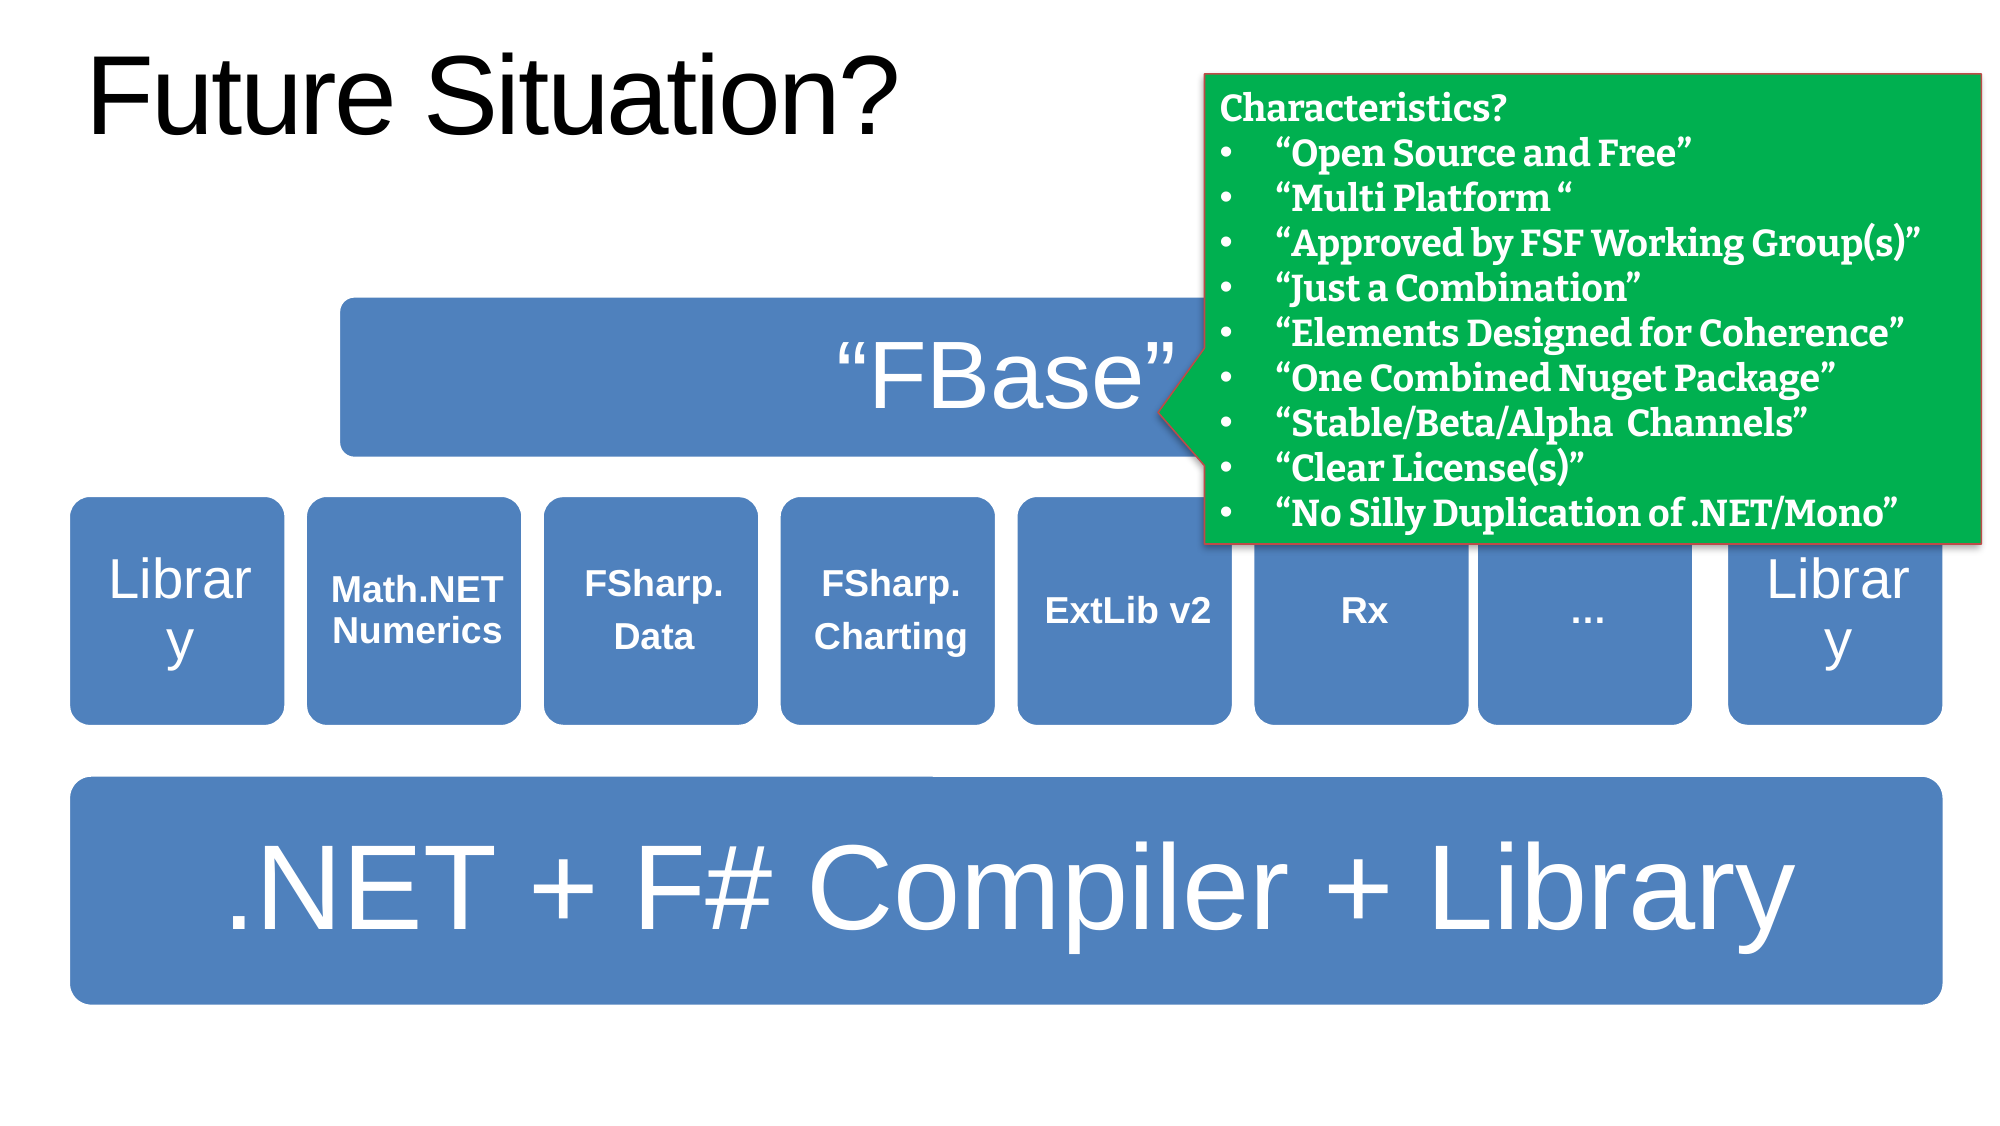

# Future Situation?
Characteristics?
“Open Source and Free”
“Multi Platform “
“Approved by FSF Working Group(s)”
“Just a Combination”
“Elements Designed for Coherence”
“One Combined Nuget Package”
“Stable/Beta/Alpha  Channels”
“Clear License(s)”
“No Silly Duplication of .NET/Mono”

“FBase”
.NET + F# Compiler + Library
Library
Math.NET Numerics
FSharp.
Data
FSharp.
Charting
ExtLib v2
Rx
…
Library